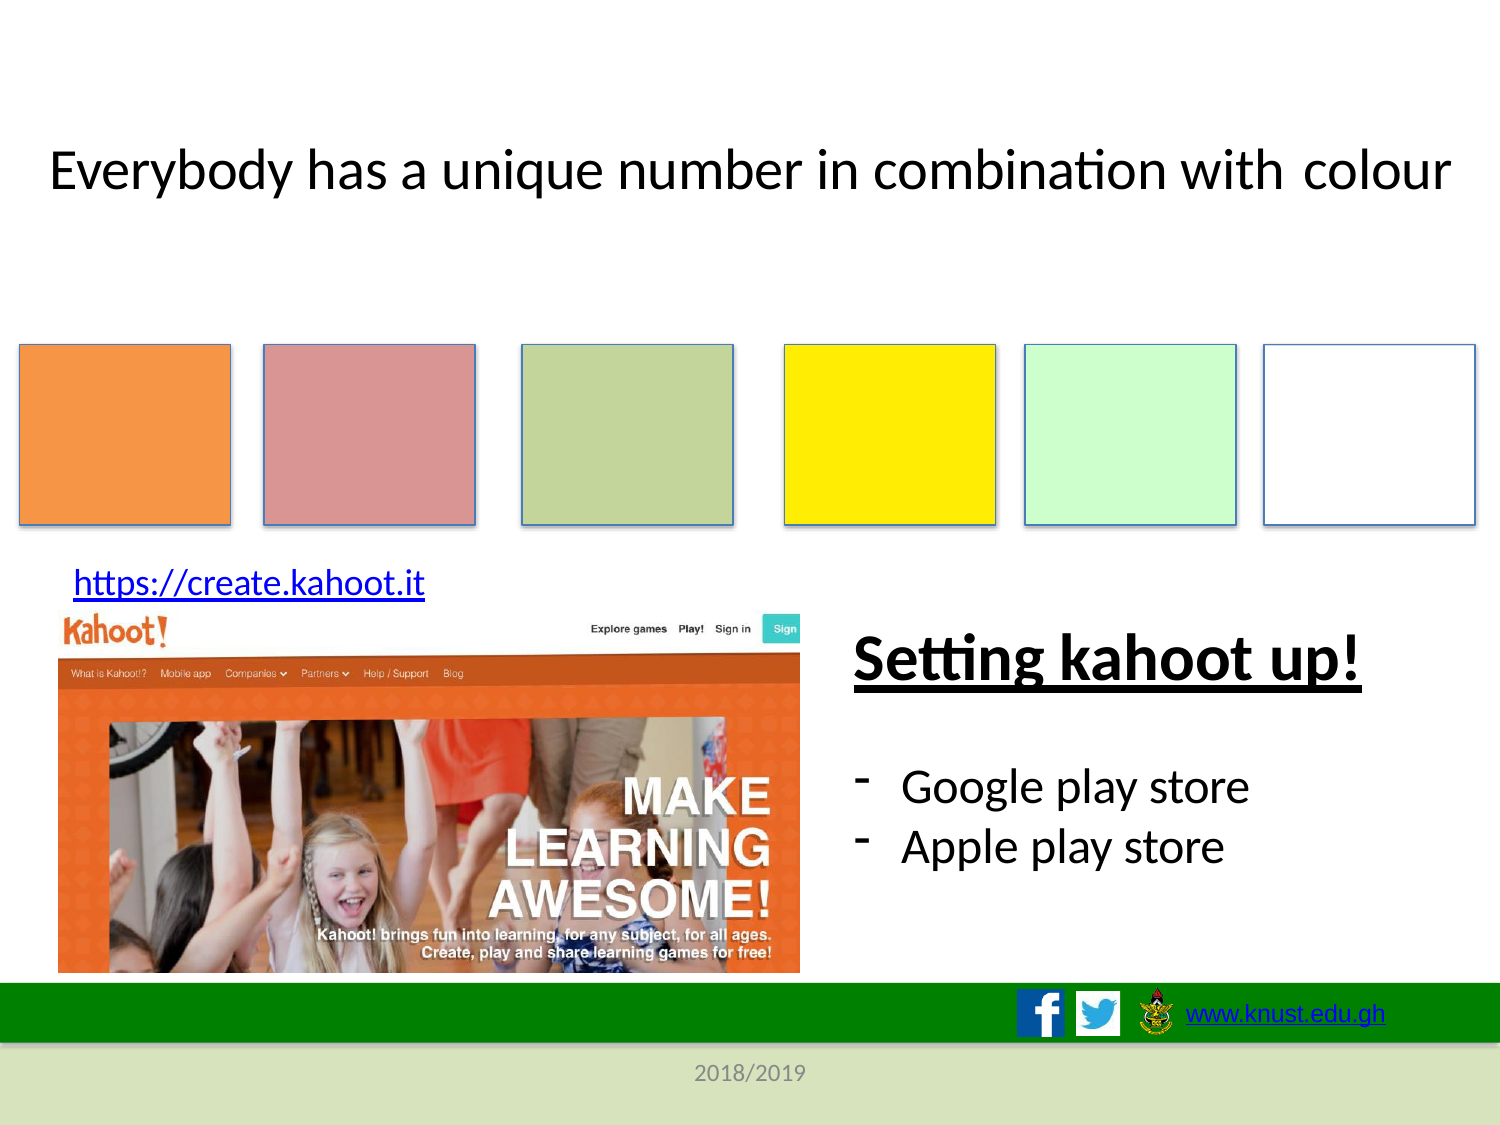

# Everybody has a unique number in combination with colour

https://create.kahoot.it

Setting kahoot up!

Google play store
Apple play store

www.knust.edu.gh
2018/2019